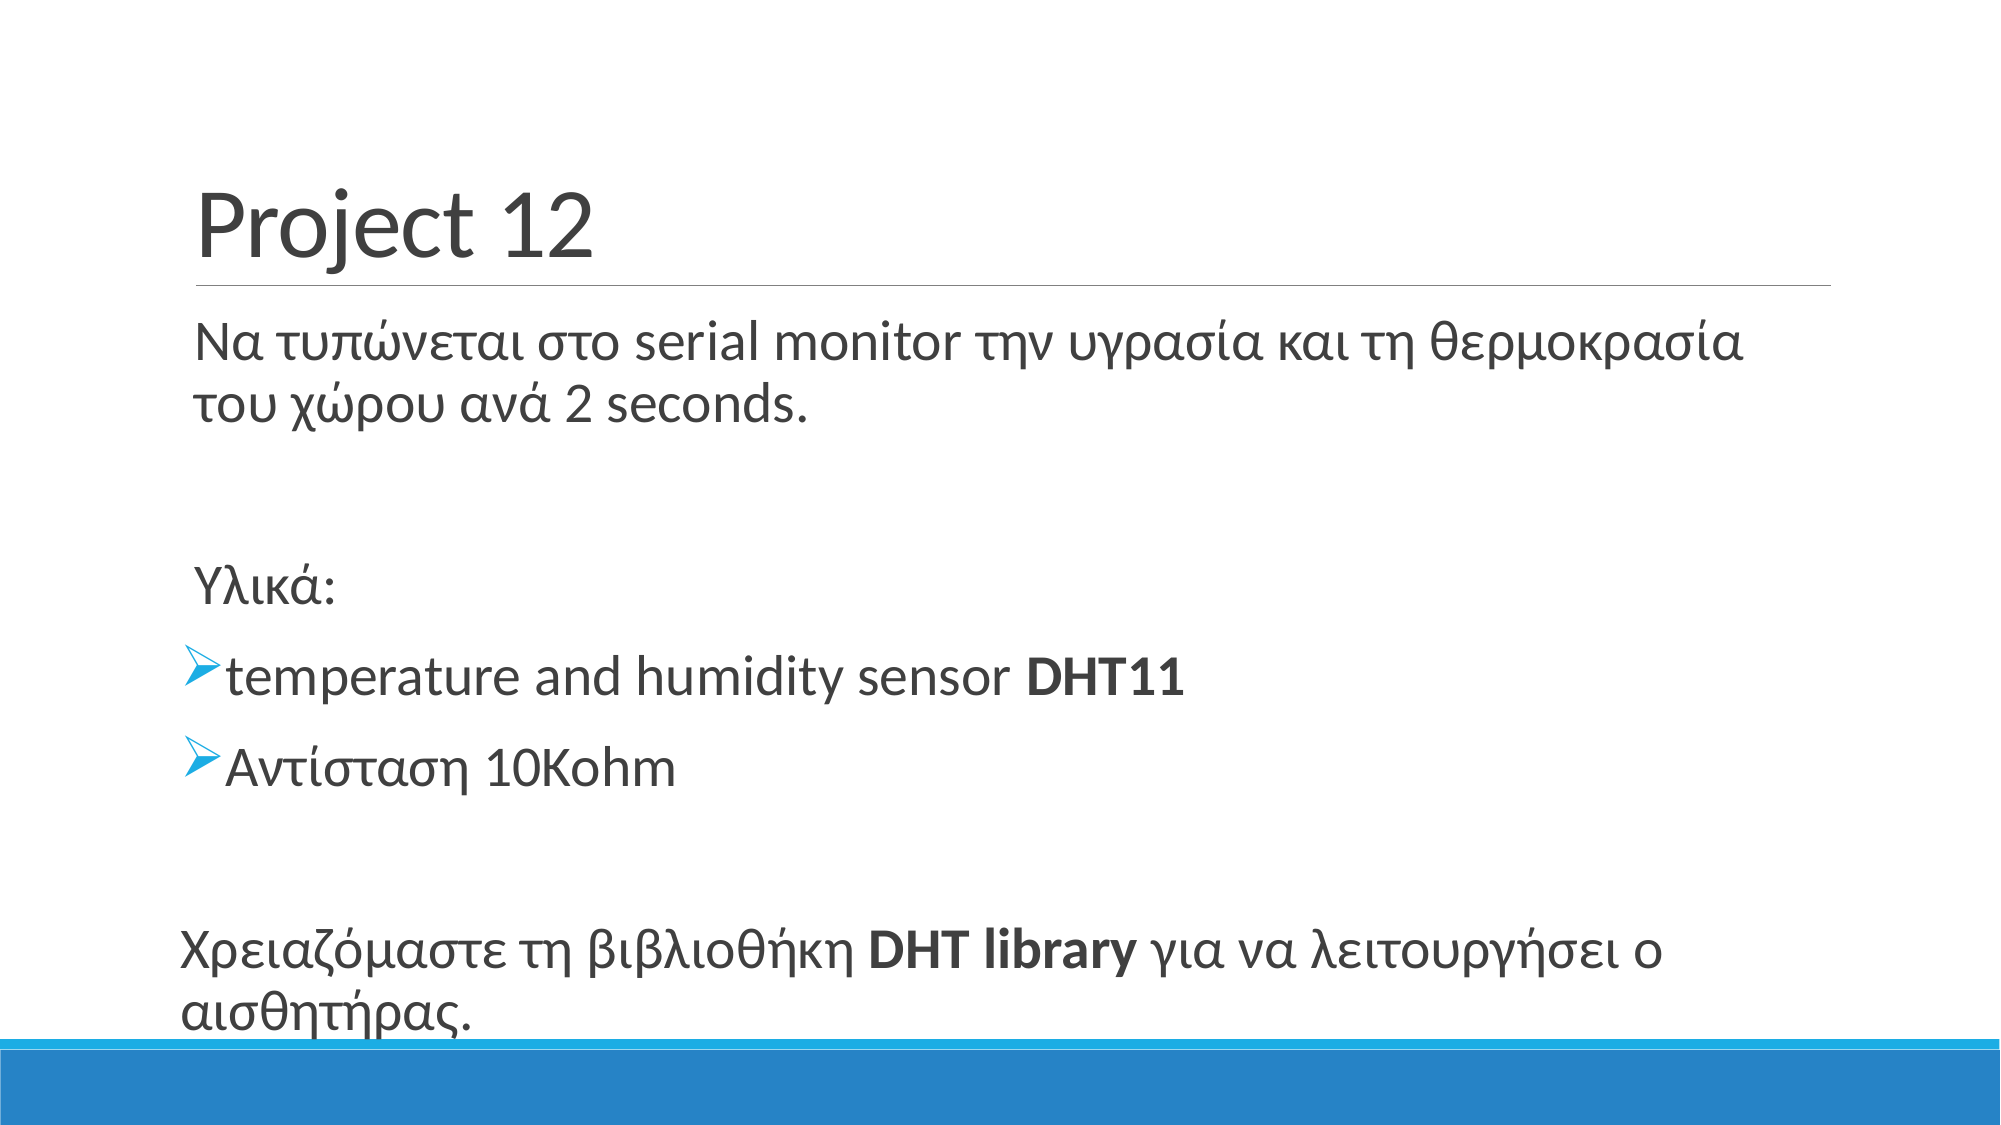

# Project 12
Να τυπώνεται στο serial monitor την υγρασία και τη θερμοκρασία του χώρου ανά 2 seconds.

Υλικά:
temperature and humidity sensor DHT11
Αντίσταση 10Kohm

Χρειαζόμαστε τη βιβλιοθήκη DHT library για να λειτουργήσει ο αισθητήρας.